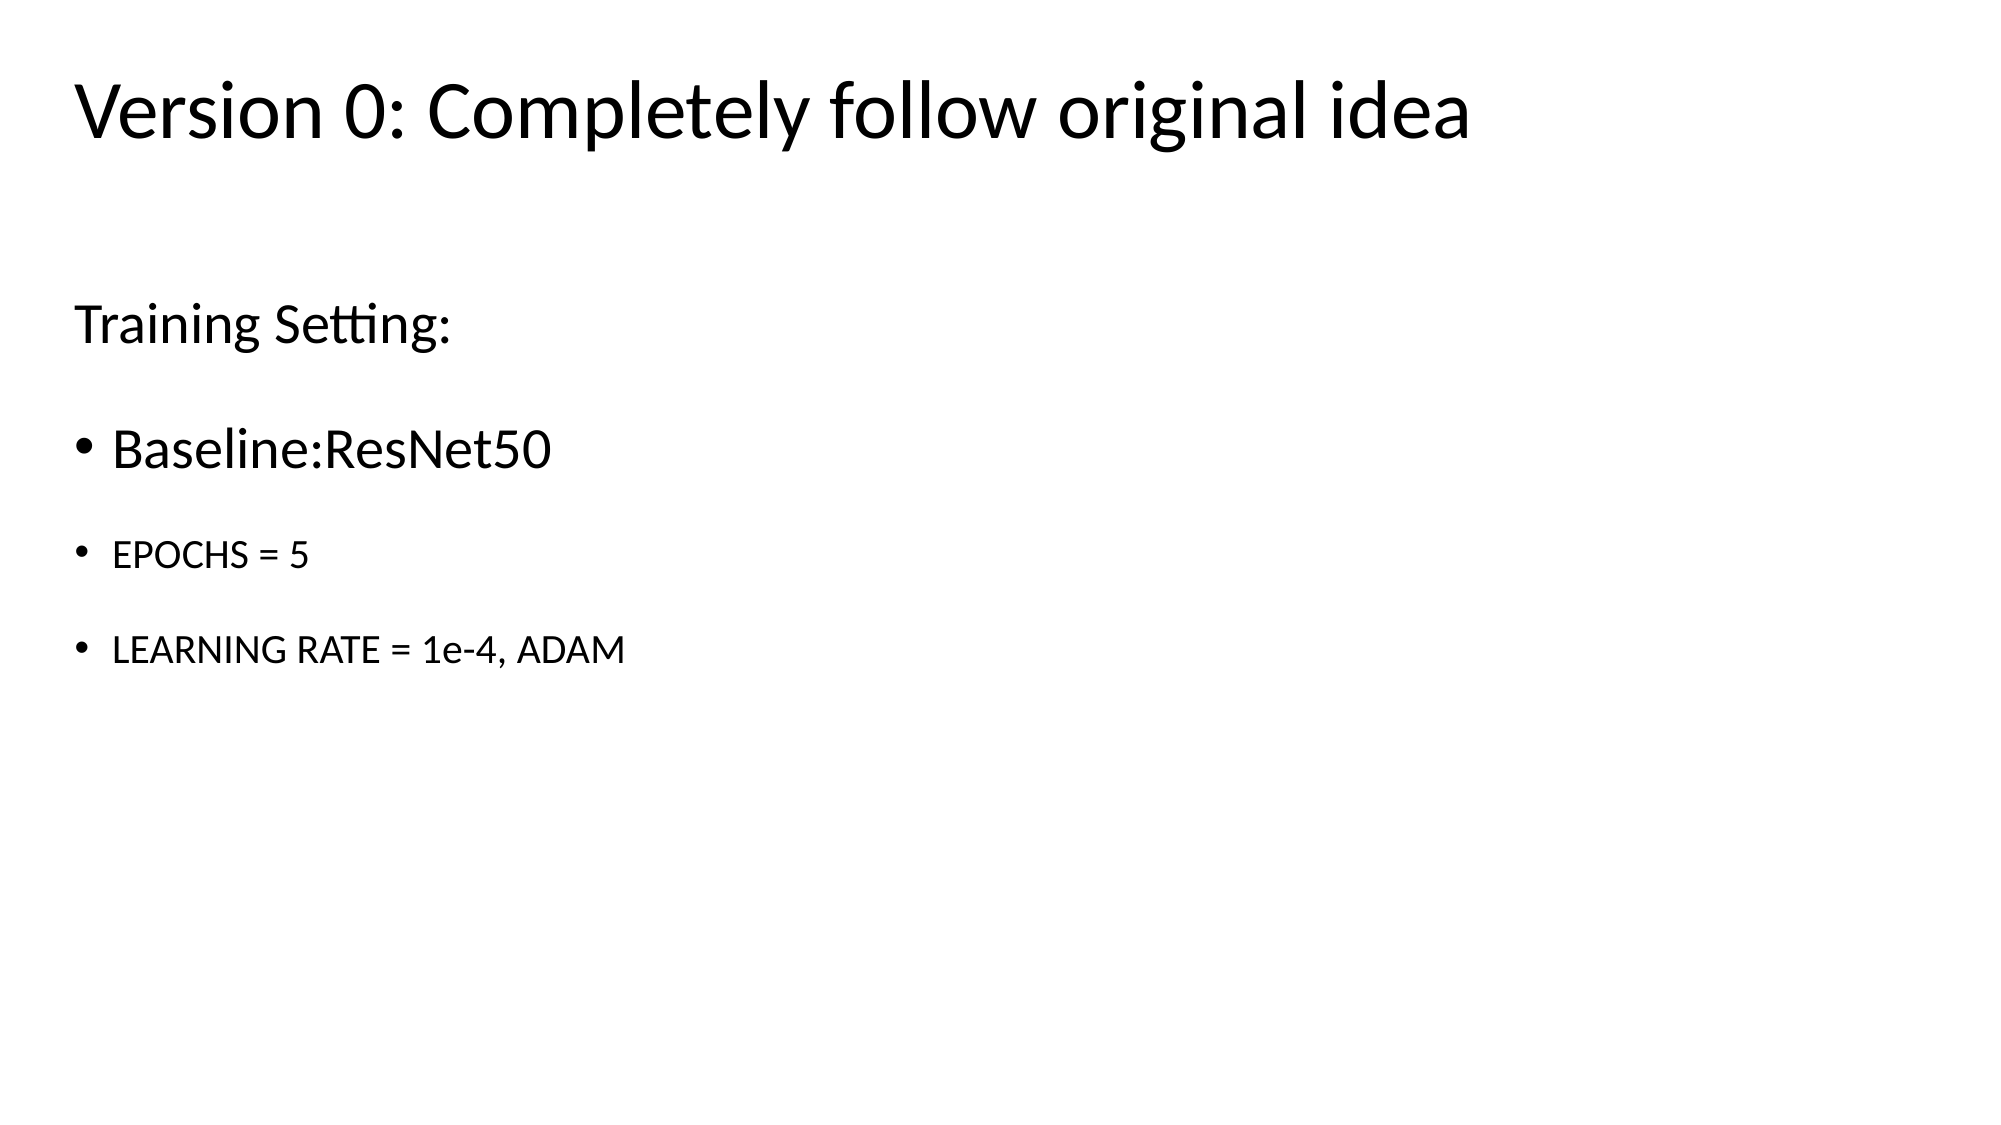

# Version 0: Completely follow original idea
Training Setting:
Baseline:ResNet50
EPOCHS = 5
LEARNING RATE = 1e-4, ADAM